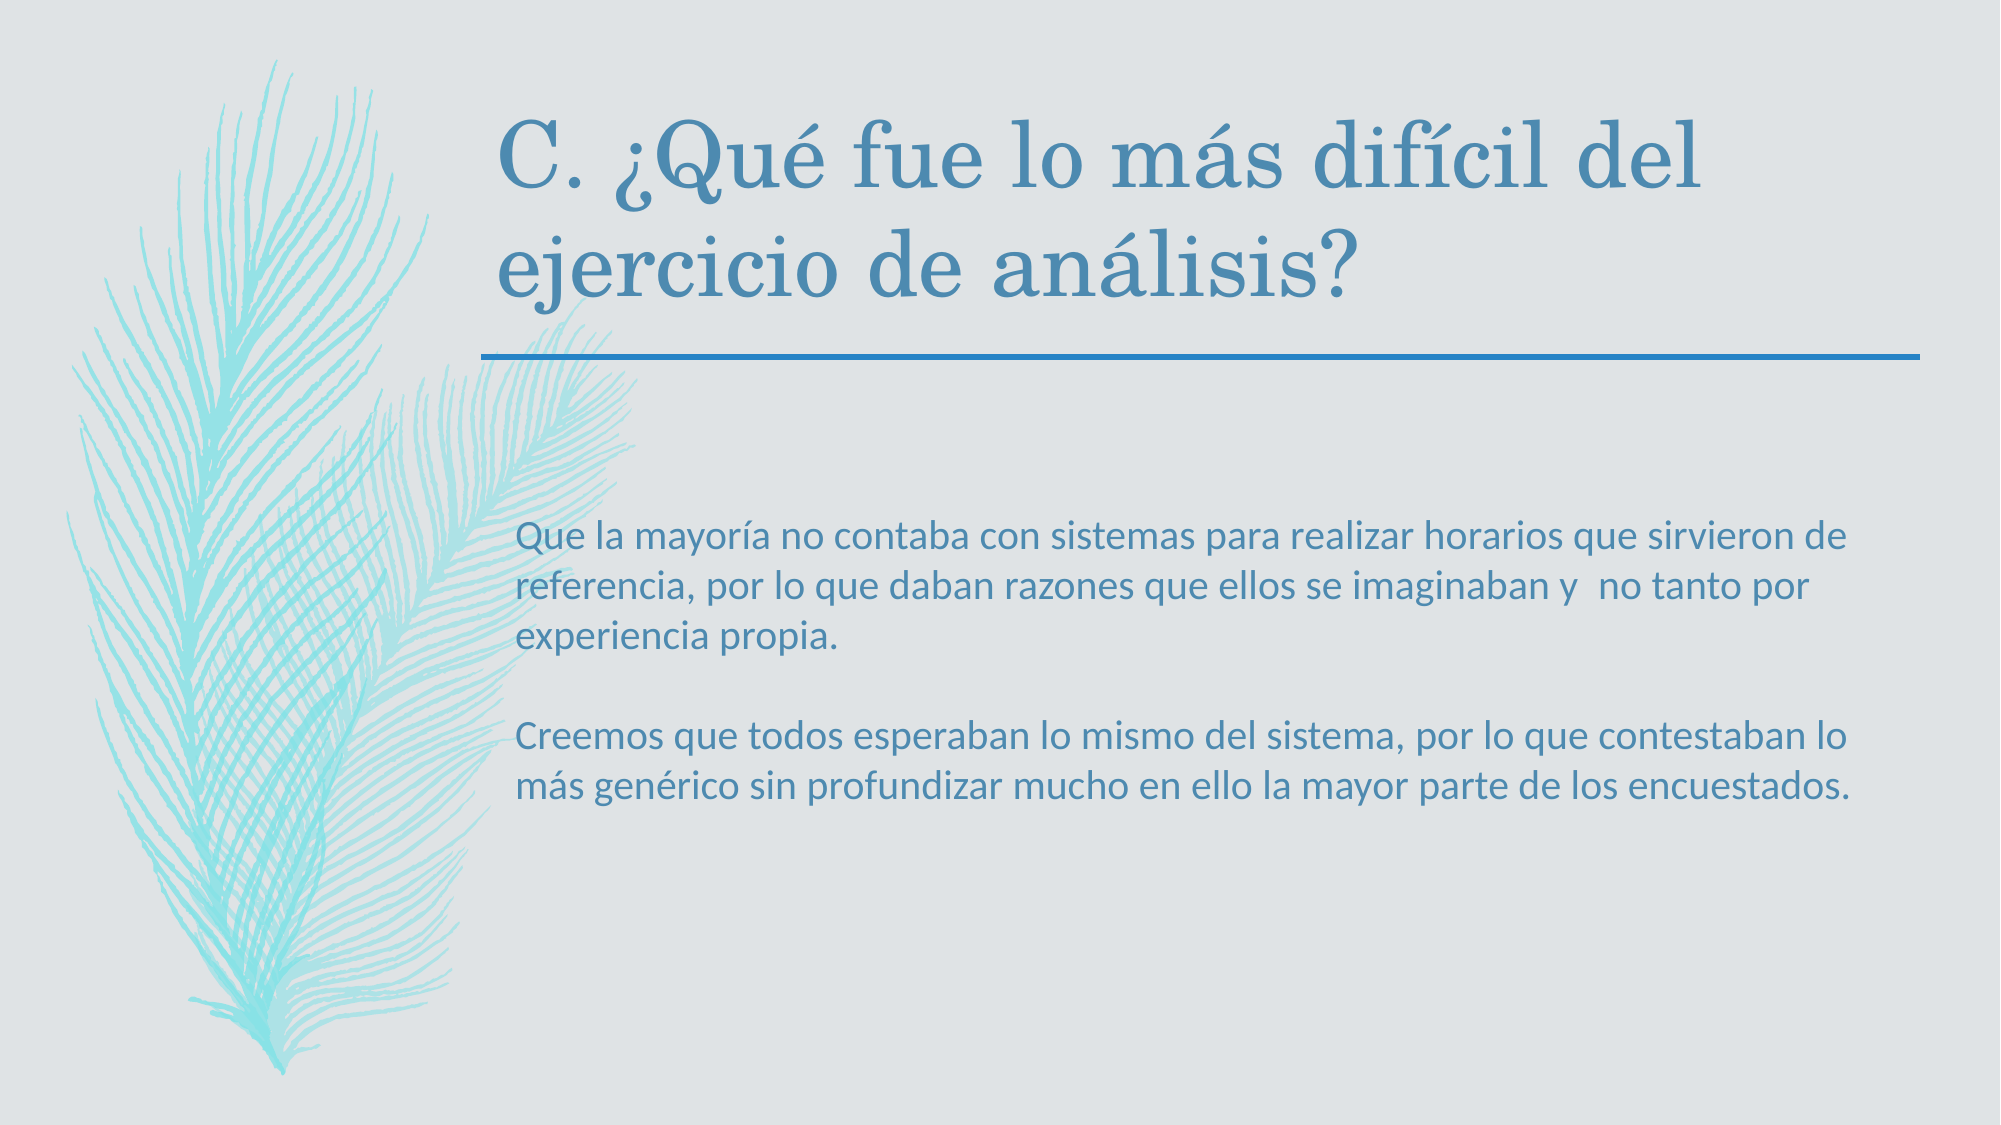

# C. ¿Qué fue lo más difícil del ejercicio de análisis?

Que la mayoría no contaba con sistemas para realizar horarios que sirvieron de referencia, por lo que daban razones que ellos se imaginaban y  no tanto por experiencia propia.

Creemos que todos esperaban lo mismo del sistema, por lo que contestaban lo más genérico sin profundizar mucho en ello la mayor parte de los encuestados.